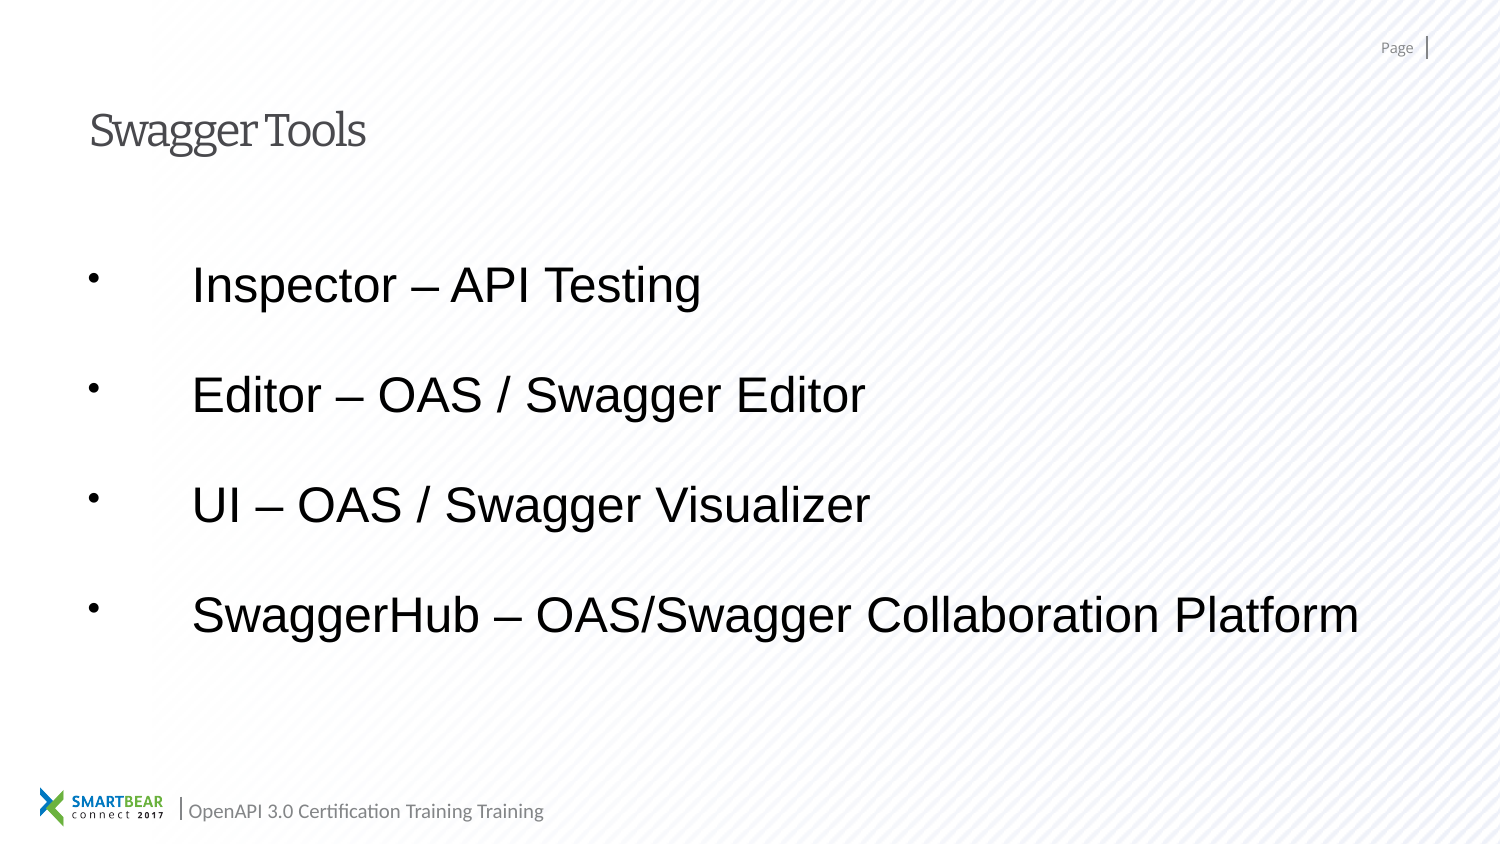

# Swagger Tools

Inspector – API Testing
Editor – OAS / Swagger Editor
UI – OAS / Swagger Visualizer
SwaggerHub – OAS/Swagger Collaboration Platform
OpenAPI 3.0 Certification Training Training